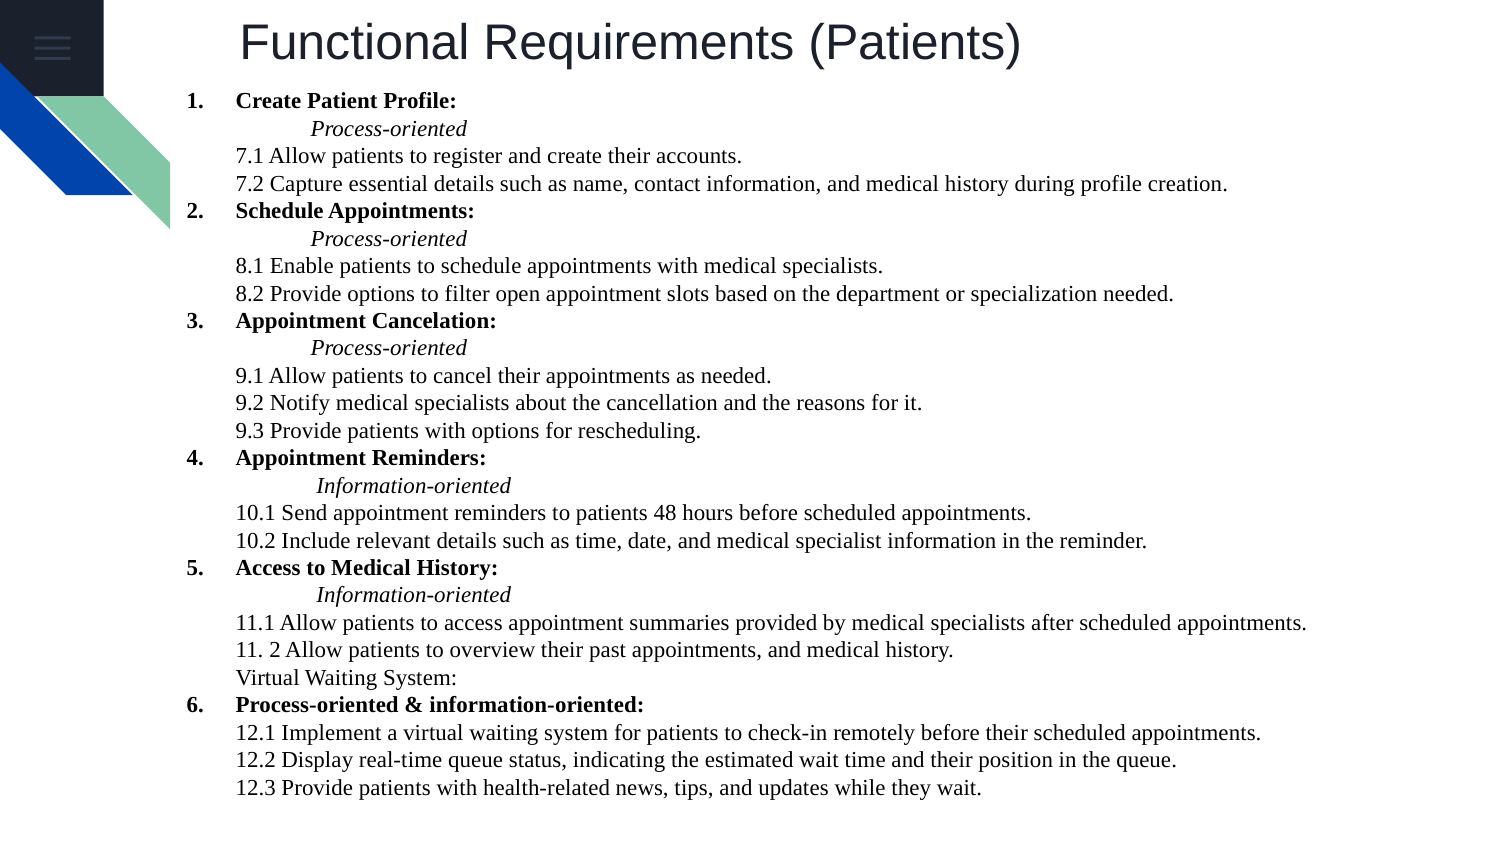

# Functional Requirements (Patients)

Create Patient Profile:
	Process-oriented
7.1 Allow patients to register and create their accounts.
7.2 Capture essential details such as name, contact information, and medical history during profile creation.
Schedule Appointments:
	Process-oriented
8.1 Enable patients to schedule appointments with medical specialists.
8.2 Provide options to filter open appointment slots based on the department or specialization needed.
Appointment Cancelation:
	Process-oriented
9.1 Allow patients to cancel their appointments as needed.
9.2 Notify medical specialists about the cancellation and the reasons for it.
9.3 Provide patients with options for rescheduling.
Appointment Reminders:
	 Information-oriented
10.1 Send appointment reminders to patients 48 hours before scheduled appointments.
10.2 Include relevant details such as time, date, and medical specialist information in the reminder.
Access to Medical History:
	 Information-oriented
11.1 Allow patients to access appointment summaries provided by medical specialists after scheduled appointments.
11. 2 Allow patients to overview their past appointments, and medical history.
Virtual Waiting System:
Process-oriented & information-oriented:
12.1 Implement a virtual waiting system for patients to check-in remotely before their scheduled appointments.
12.2 Display real-time queue status, indicating the estimated wait time and their position in the queue.
12.3 Provide patients with health-related news, tips, and updates while they wait.